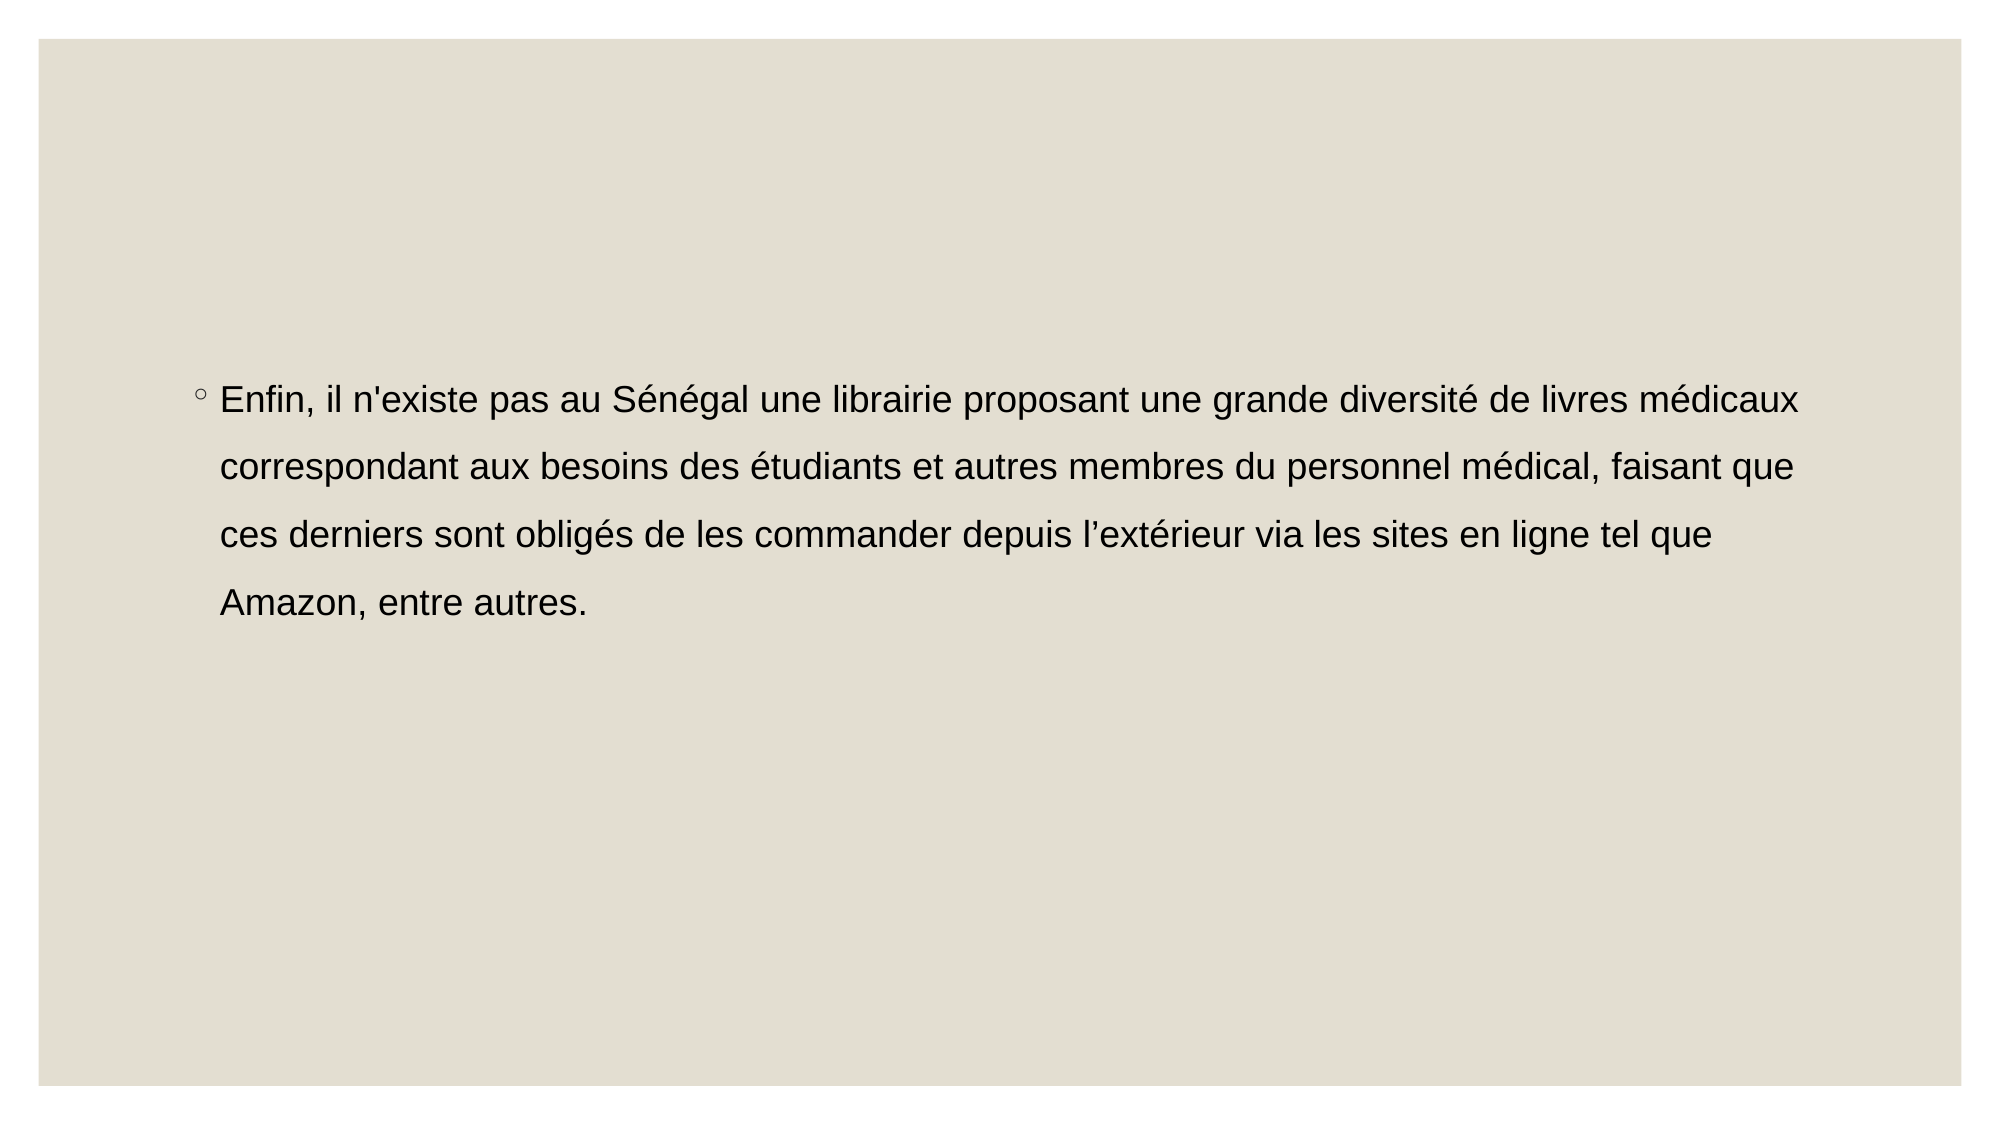

#
Enfin, il n'existe pas au Sénégal une librairie proposant une grande diversité de livres médicaux correspondant aux besoins des étudiants et autres membres du personnel médical, faisant que ces derniers sont obligés de les commander depuis l’extérieur via les sites en ligne tel que Amazon, entre autres.